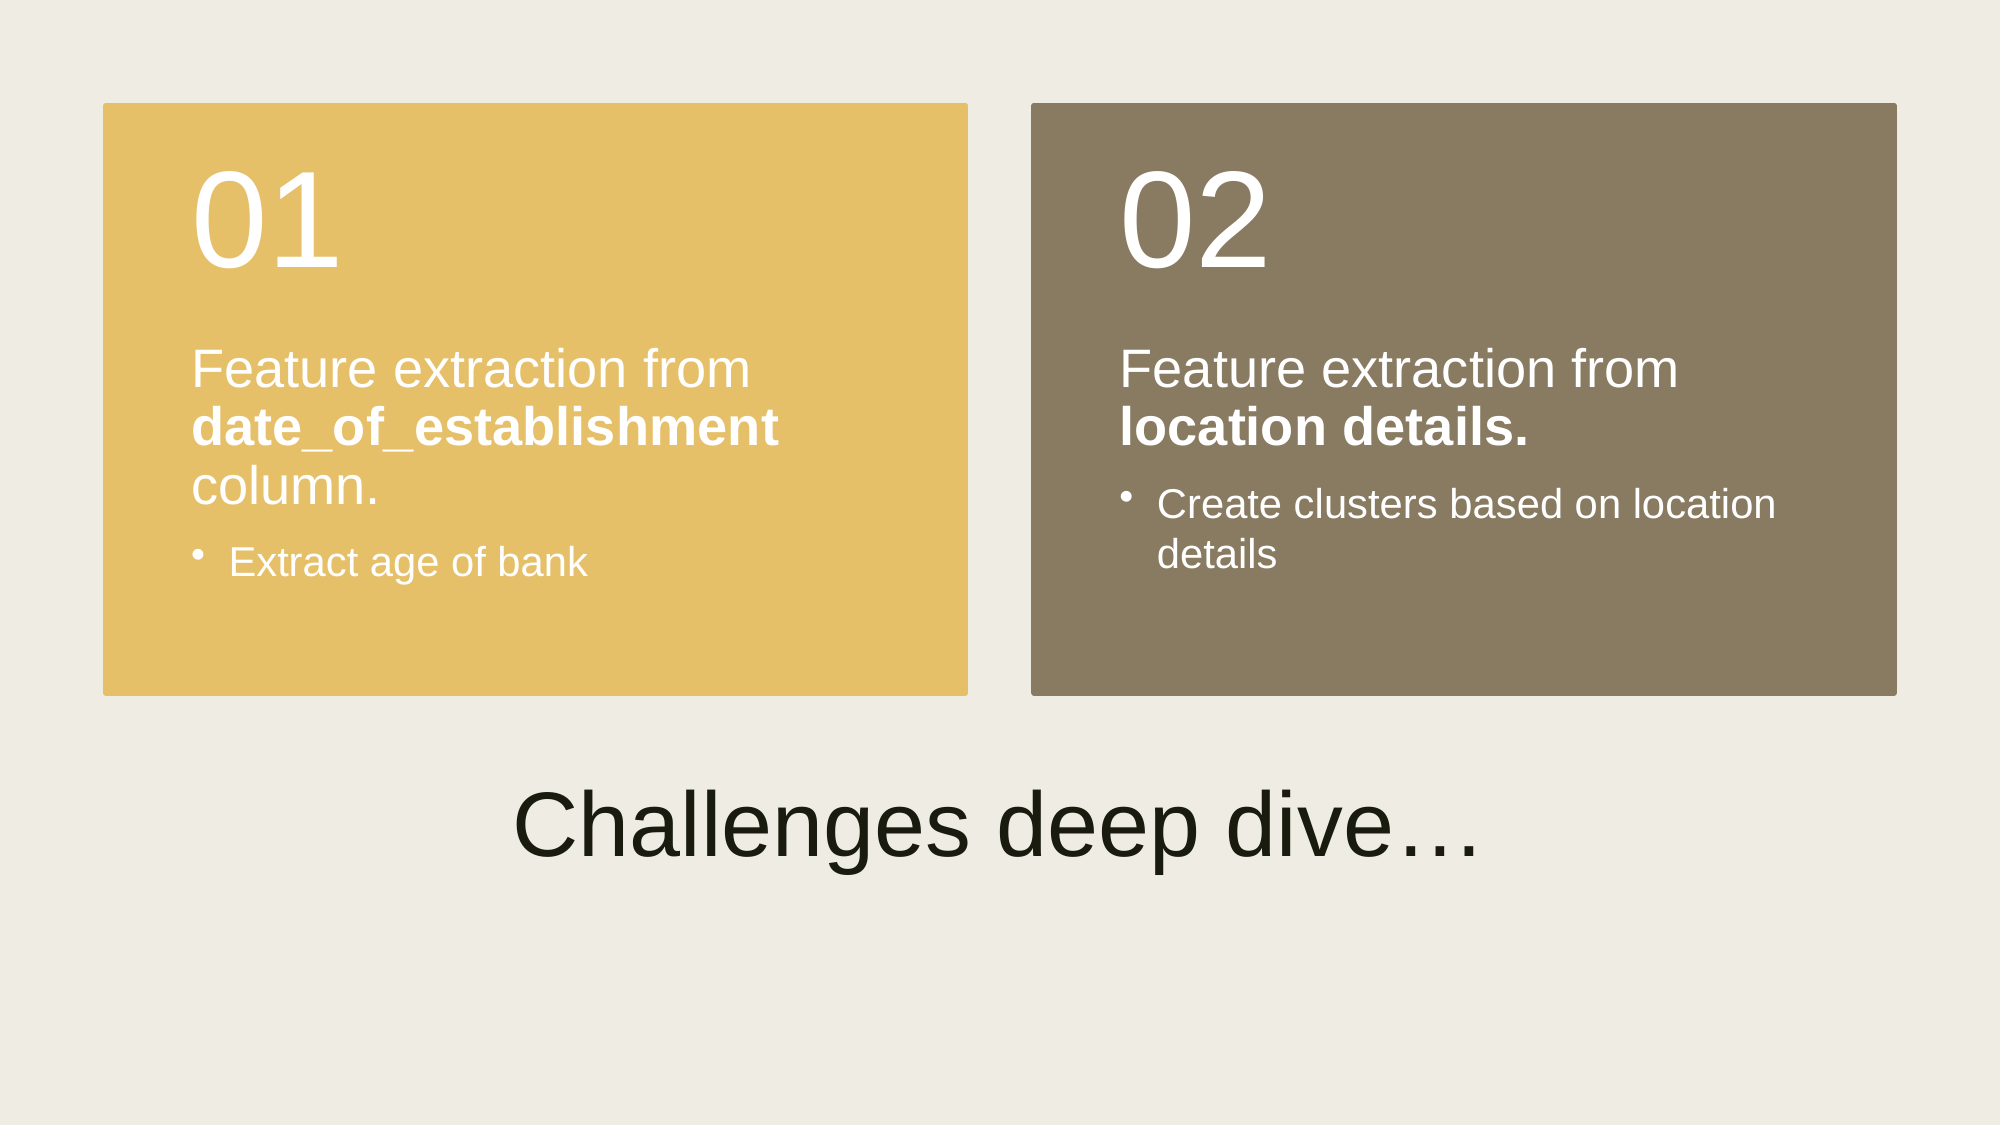

Feature extraction from date_of_establishment column.
Extract age of bank
01
Feature extraction from location details.
Create clusters based on location details
02
# Challenges deep dive…